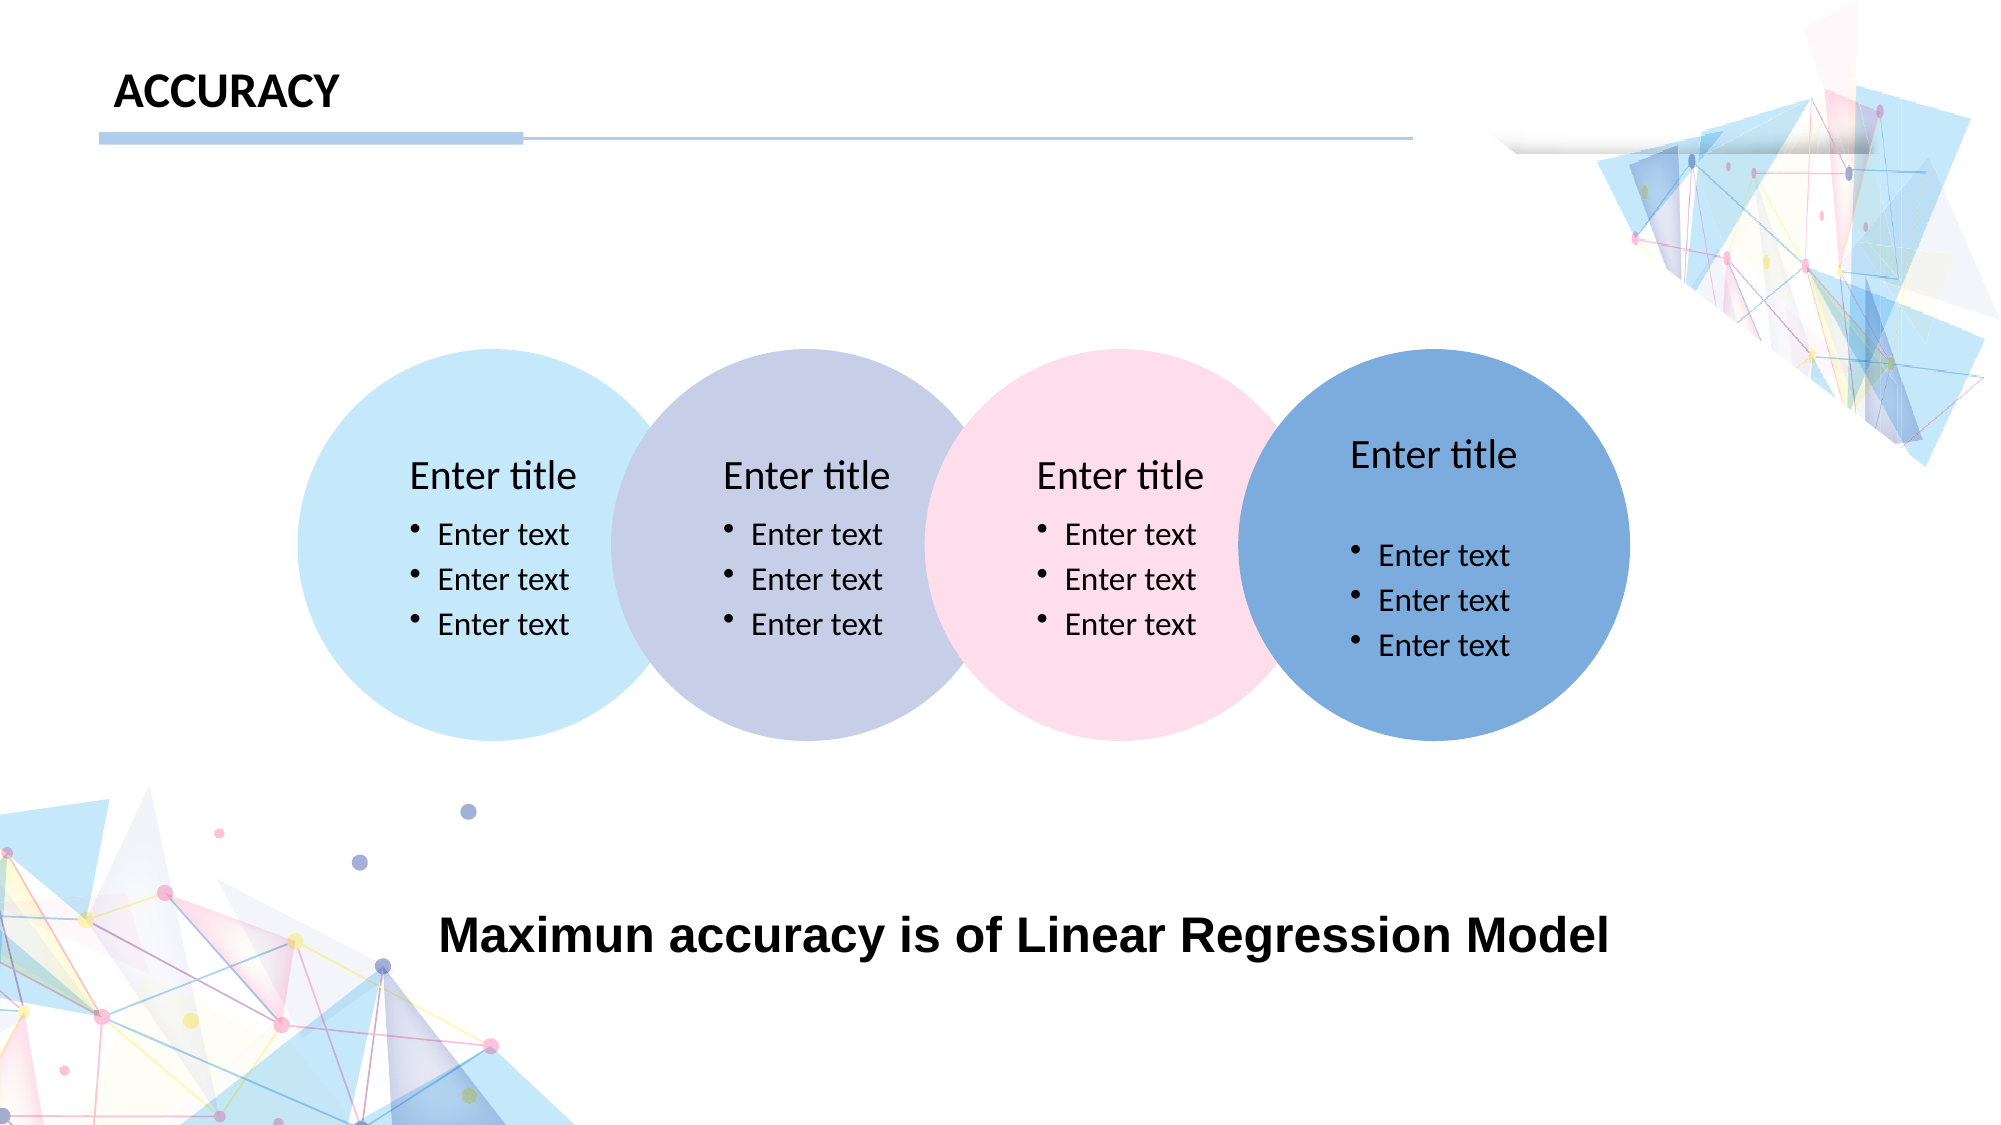

ACCURACY

Enter title
Enter text
Enter text
Enter text
Enter title
Enter text
Enter text
Enter text
Enter title
Enter text
Enter text
Enter text
Enter title

Enter text
Enter text
Enter text
Maximun accuracy is of Linear Regression Model